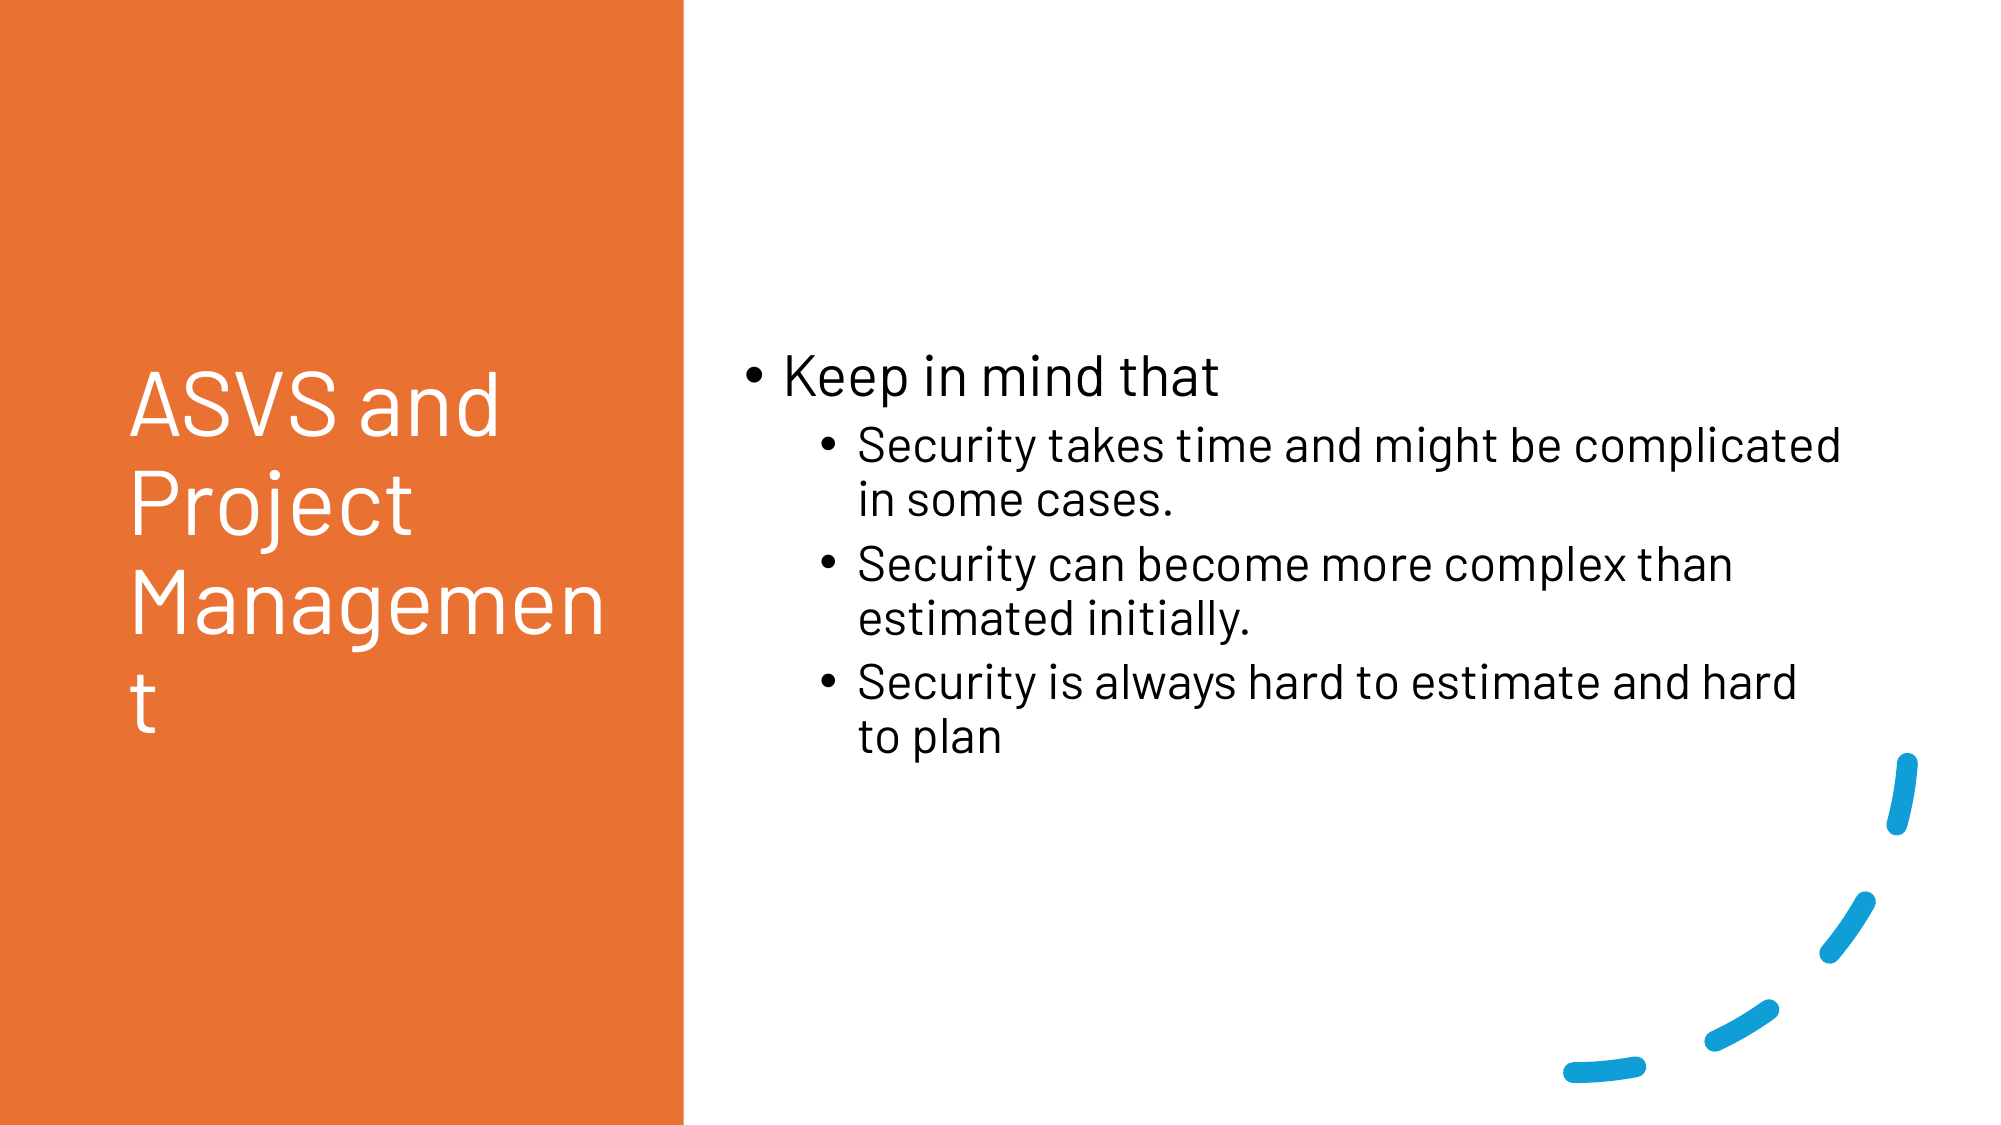

# ASVS and Project Management
Keep in mind that
Security takes time and might be complicated in some cases.
Security can become more complex than estimated initially.
Security is always hard to estimate and hard to plan